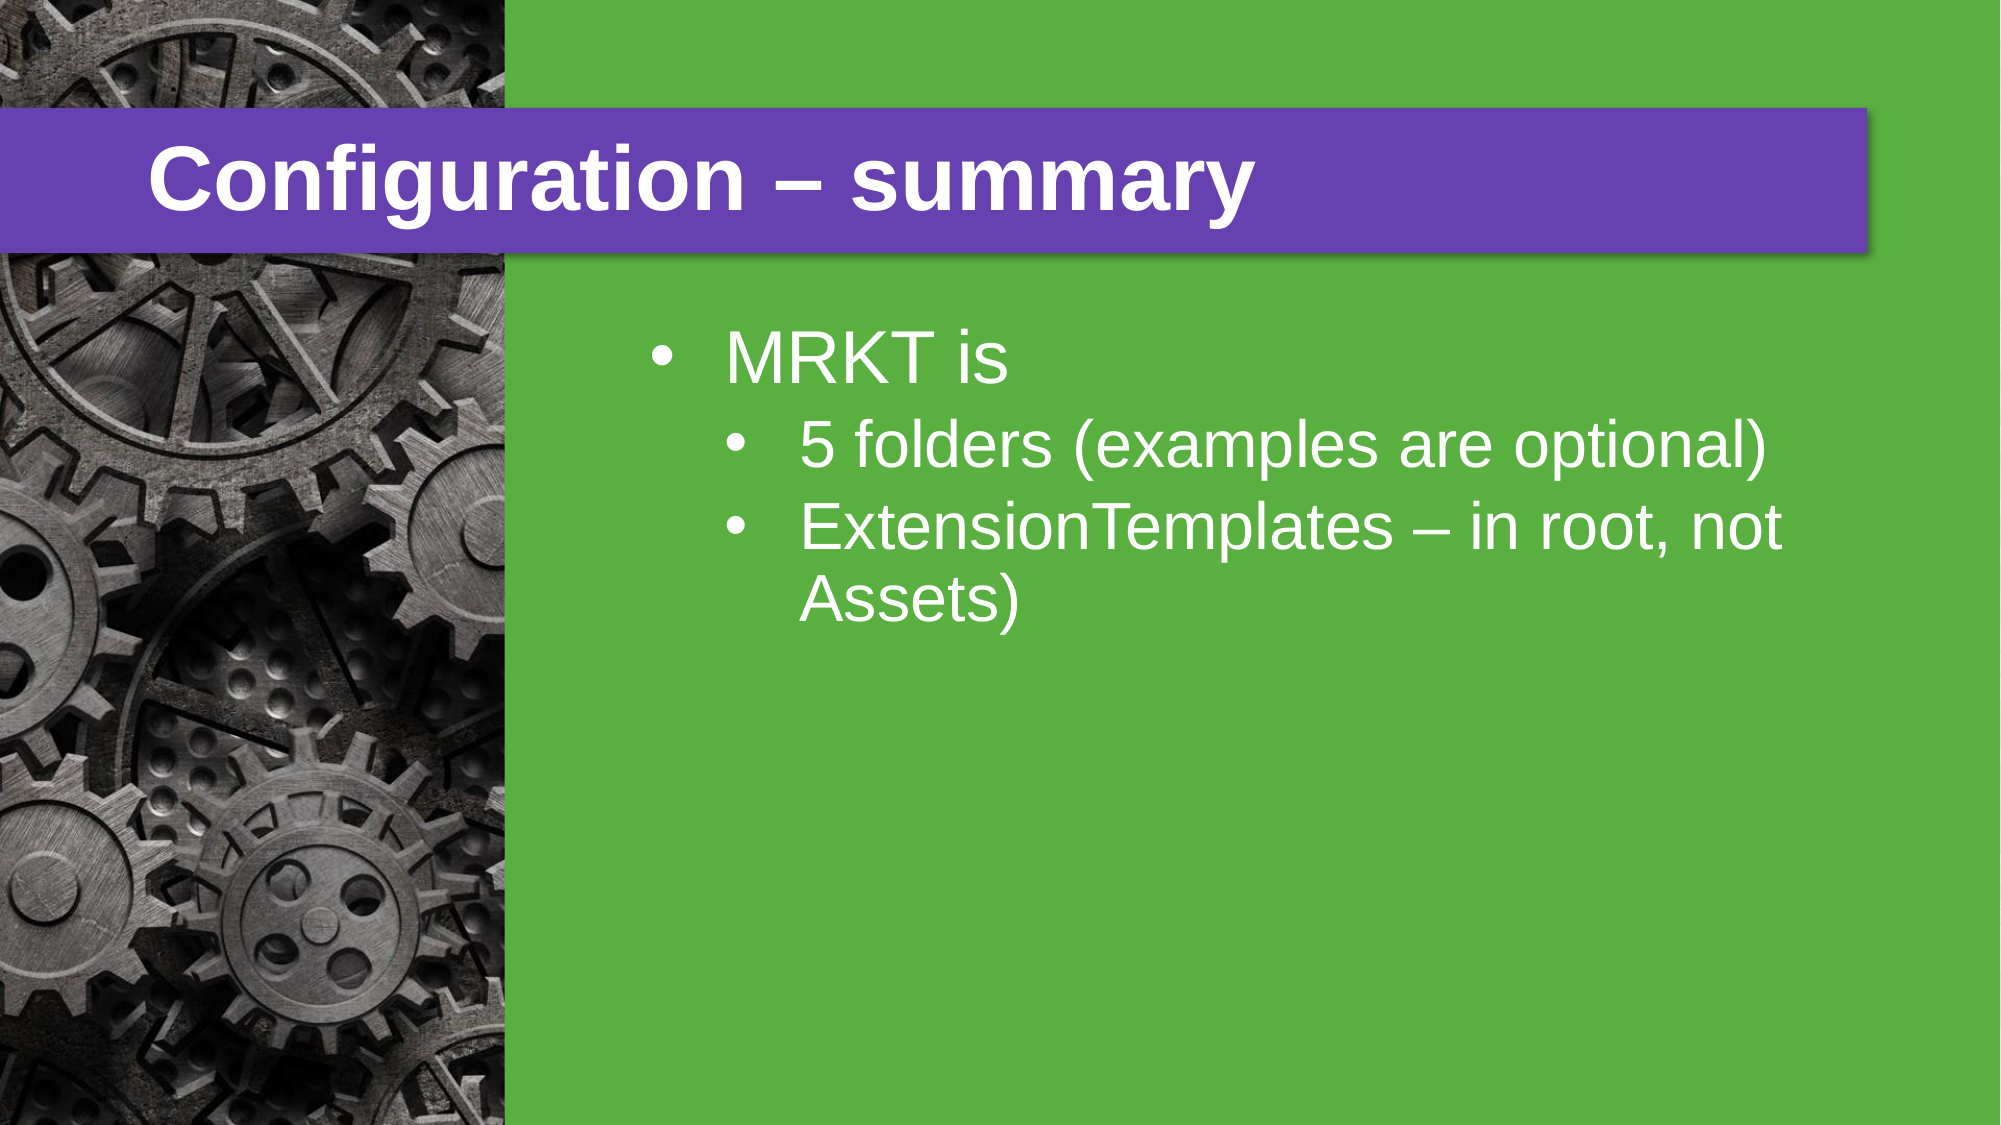

# Configuration – summary
MRKT is
5 folders (examples are optional)
ExtensionTemplates – in root, not Assets)